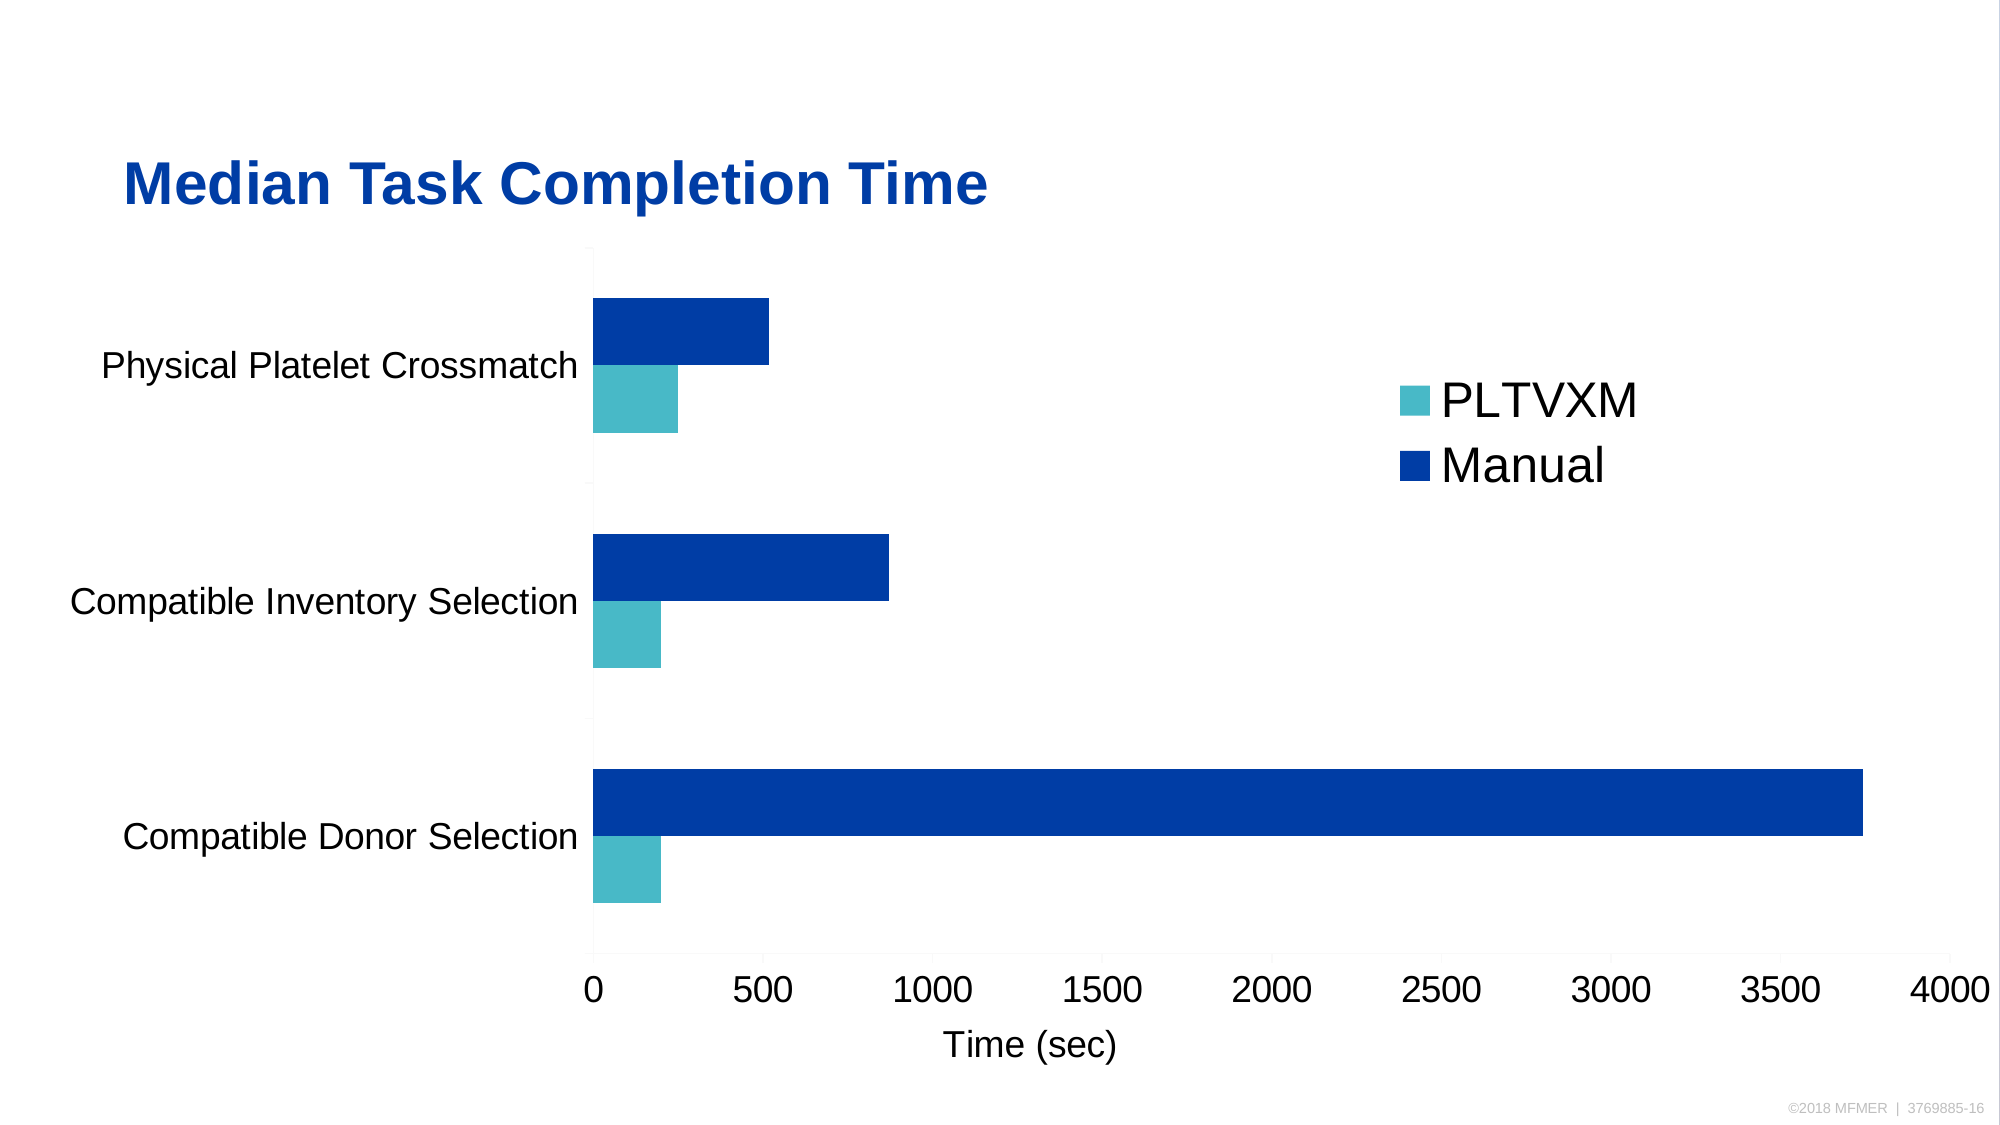

# Median Task Completion Time

### Chart

| Category | Manual | PLTVXM |
|---|---|---|
| Physical Platelet Crossmatch | 517.0 | 249.0 |
| Compatible Inventory Selection | 873.0 | 199.0 |
| Compatible Donor Selection | 3743.0 | 200.0 |